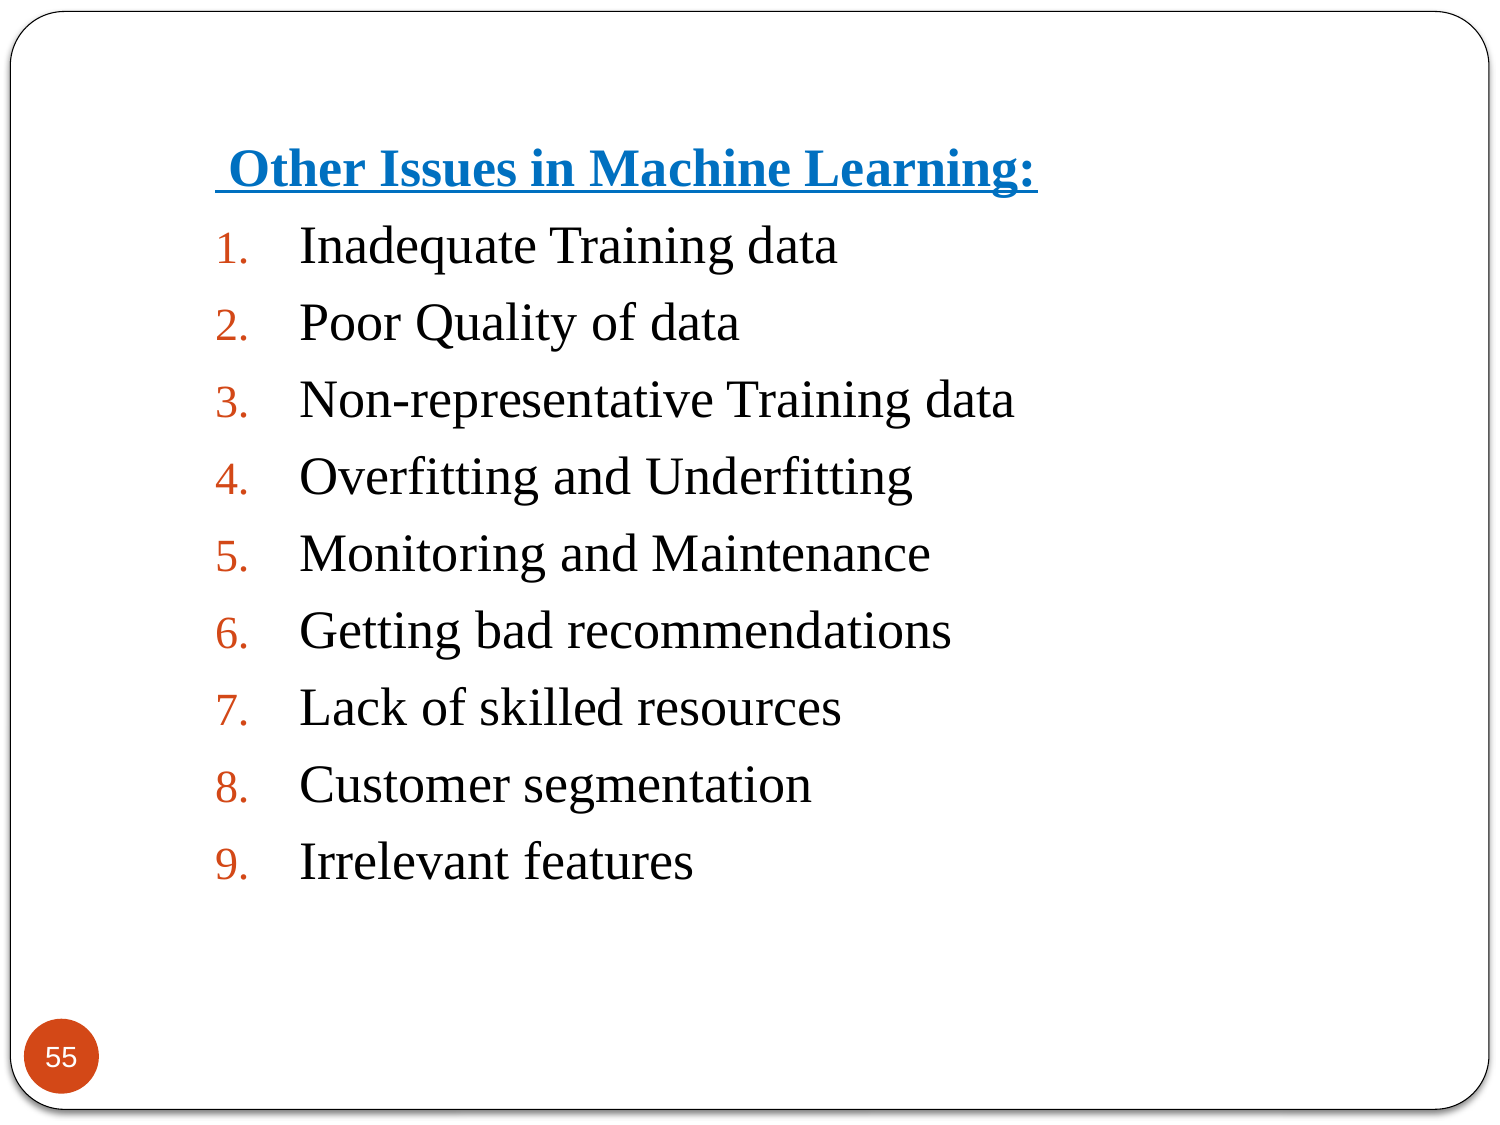

Other Issues in Machine Learning:
Inadequate Training data
Poor Quality of data
Non-representative Training data
Overfitting and Underfitting
Monitoring and Maintenance
Getting bad recommendations
Lack of skilled resources
Customer segmentation
Irrelevant features

55